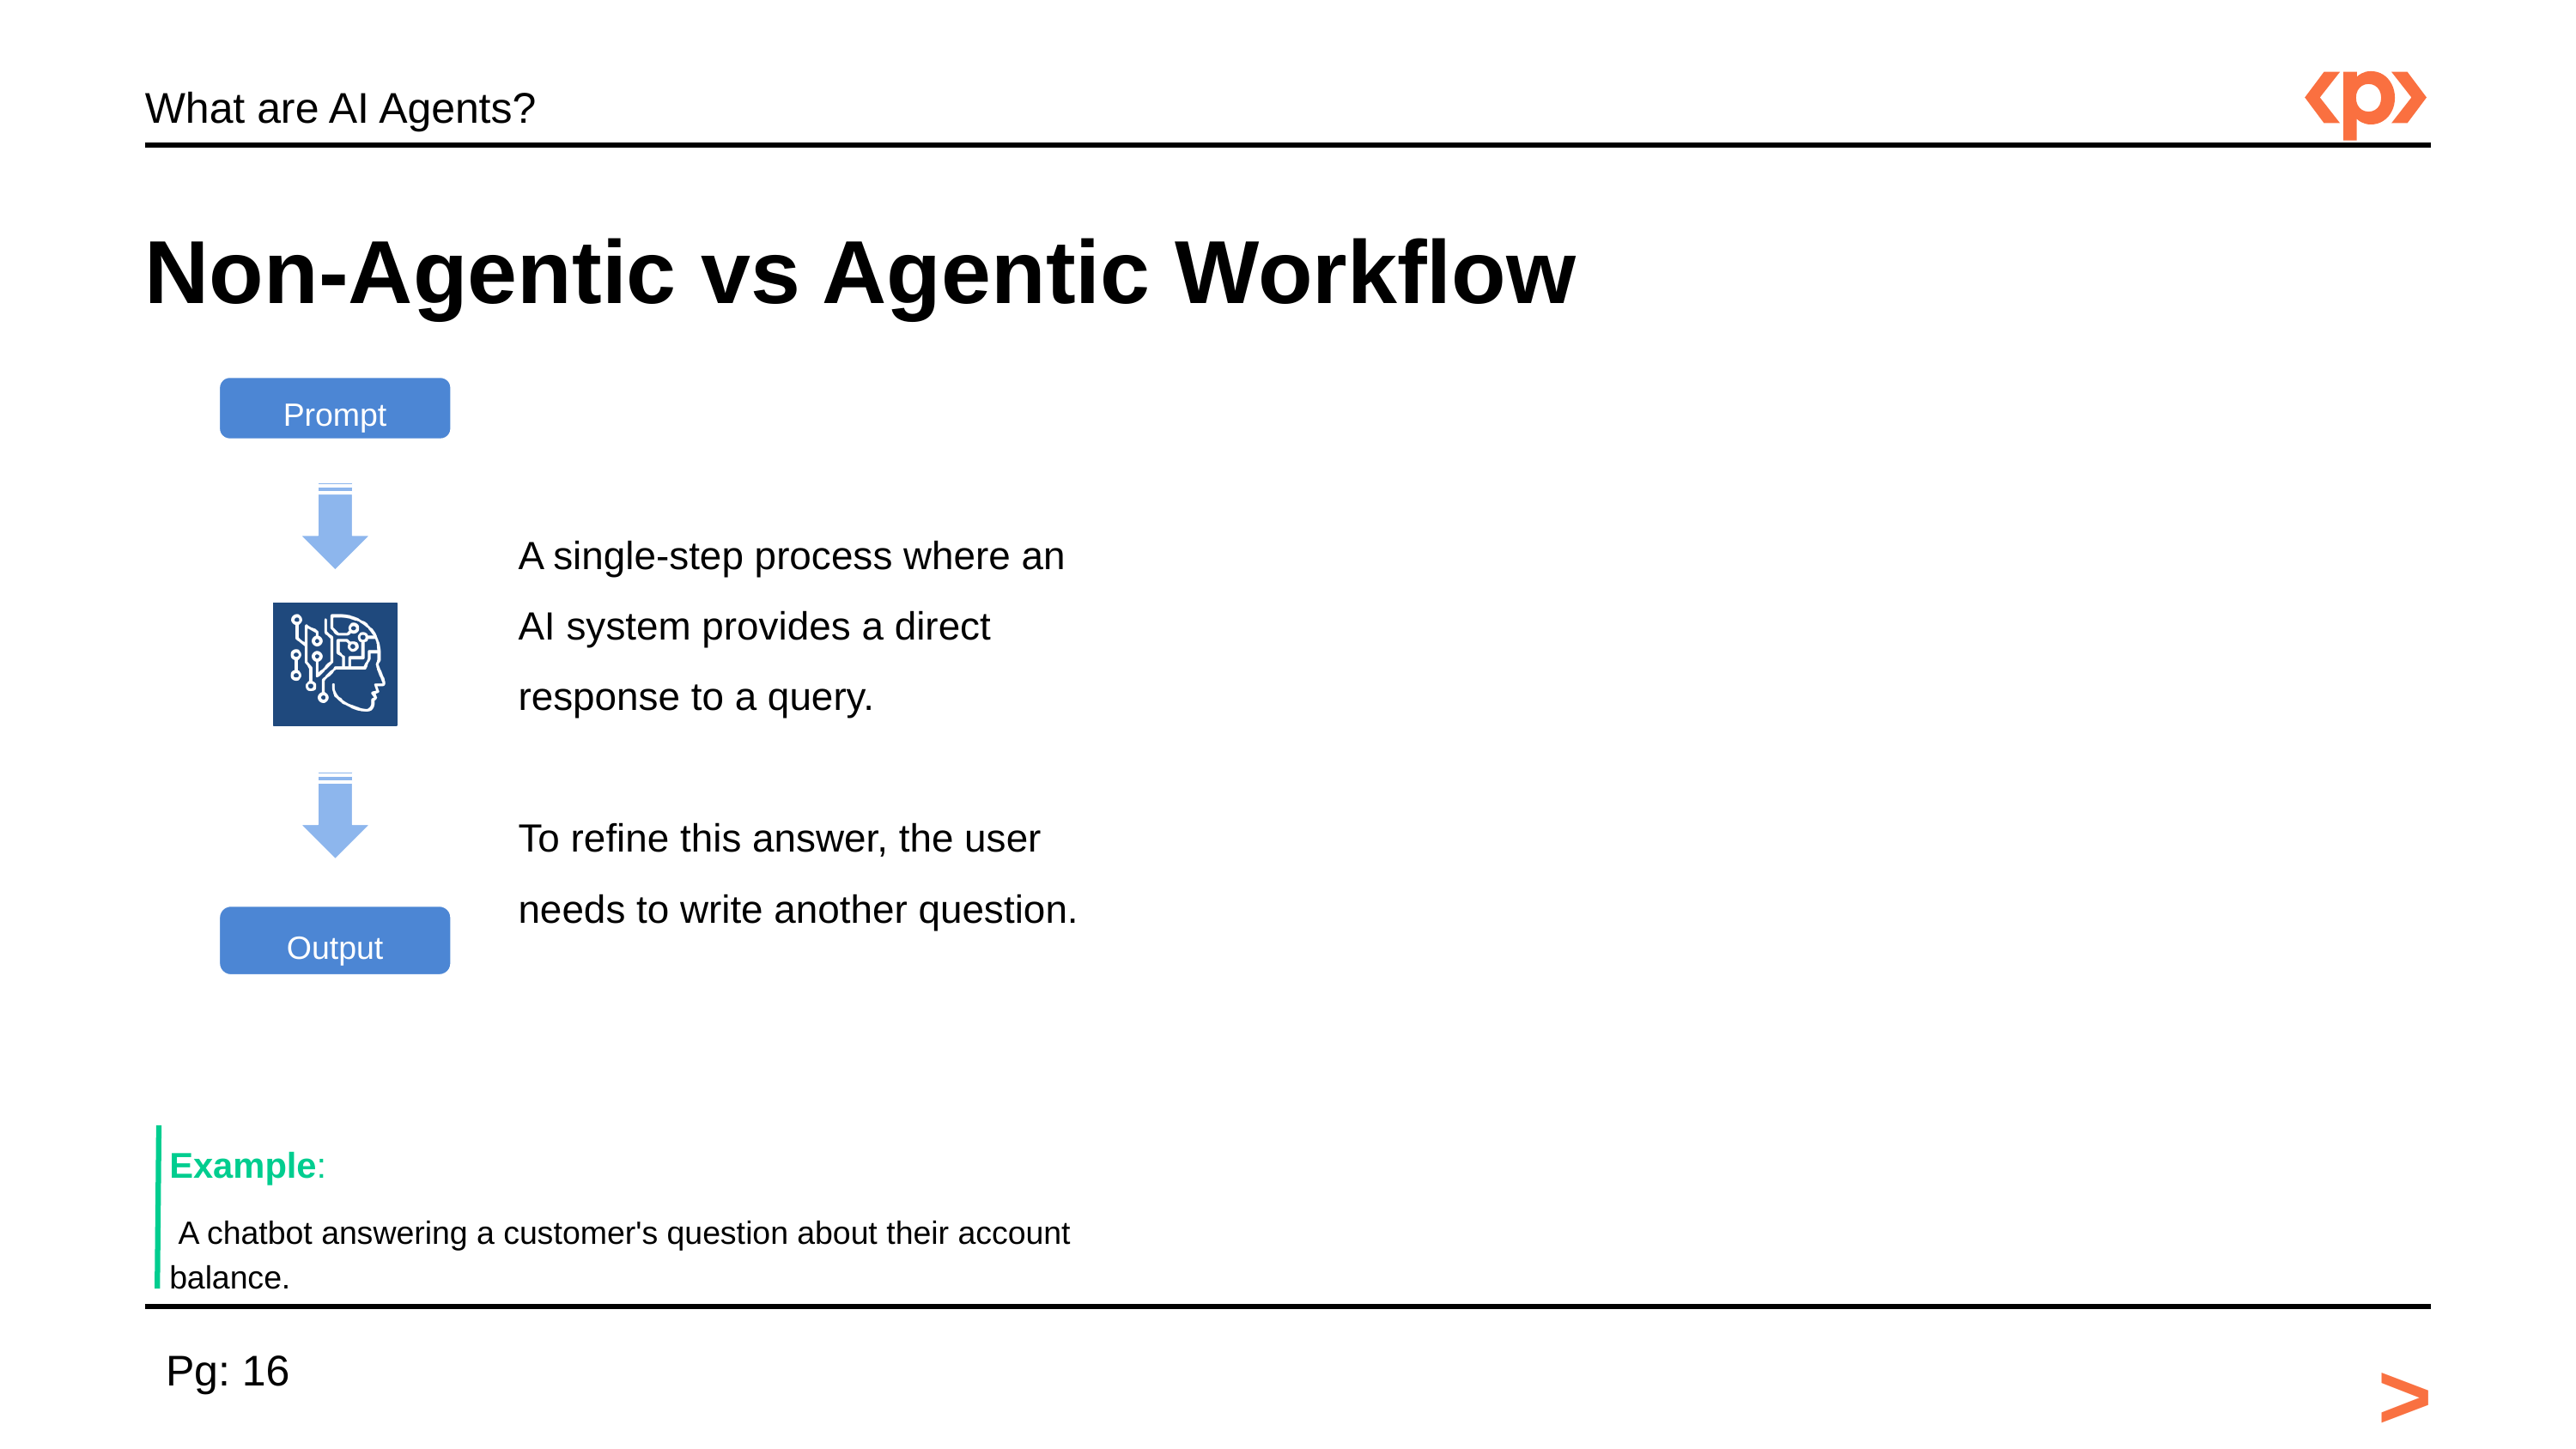

What are AI Agents?

Non-Agentic vs Agentic Workflow
Prompt

A single-step process where an AI system provides a direct response to a query.

To refine this answer, the user needs to write another question.

Output
Example:
 A chatbot answering a customer's question about their account balance.
>
Pg: 16